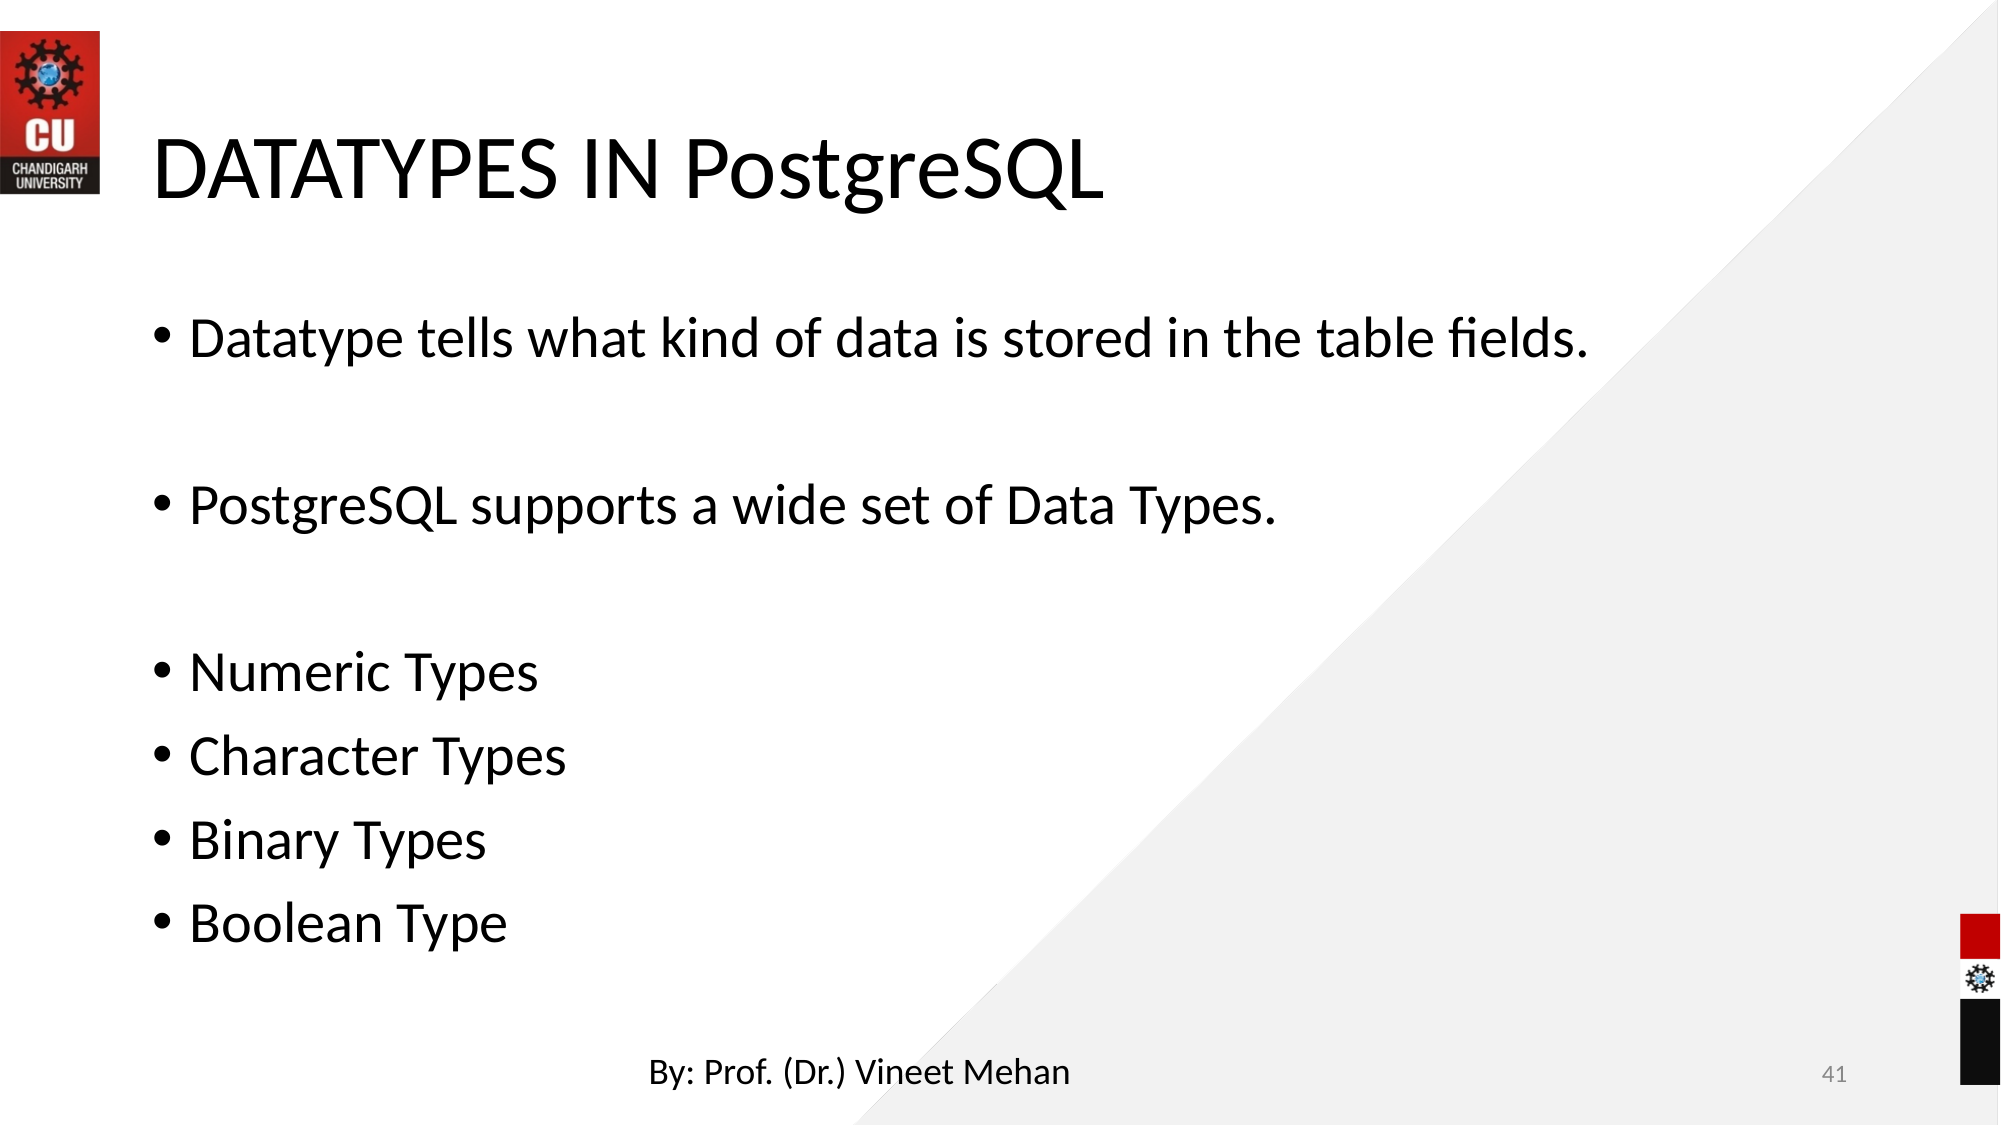

# DATATYPES IN PostgreSQL
Datatype tells what kind of data is stored in the table fields.

PostgreSQL supports a wide set of Data Types.

Numeric Types
Character Types
Binary Types
Boolean Type

41